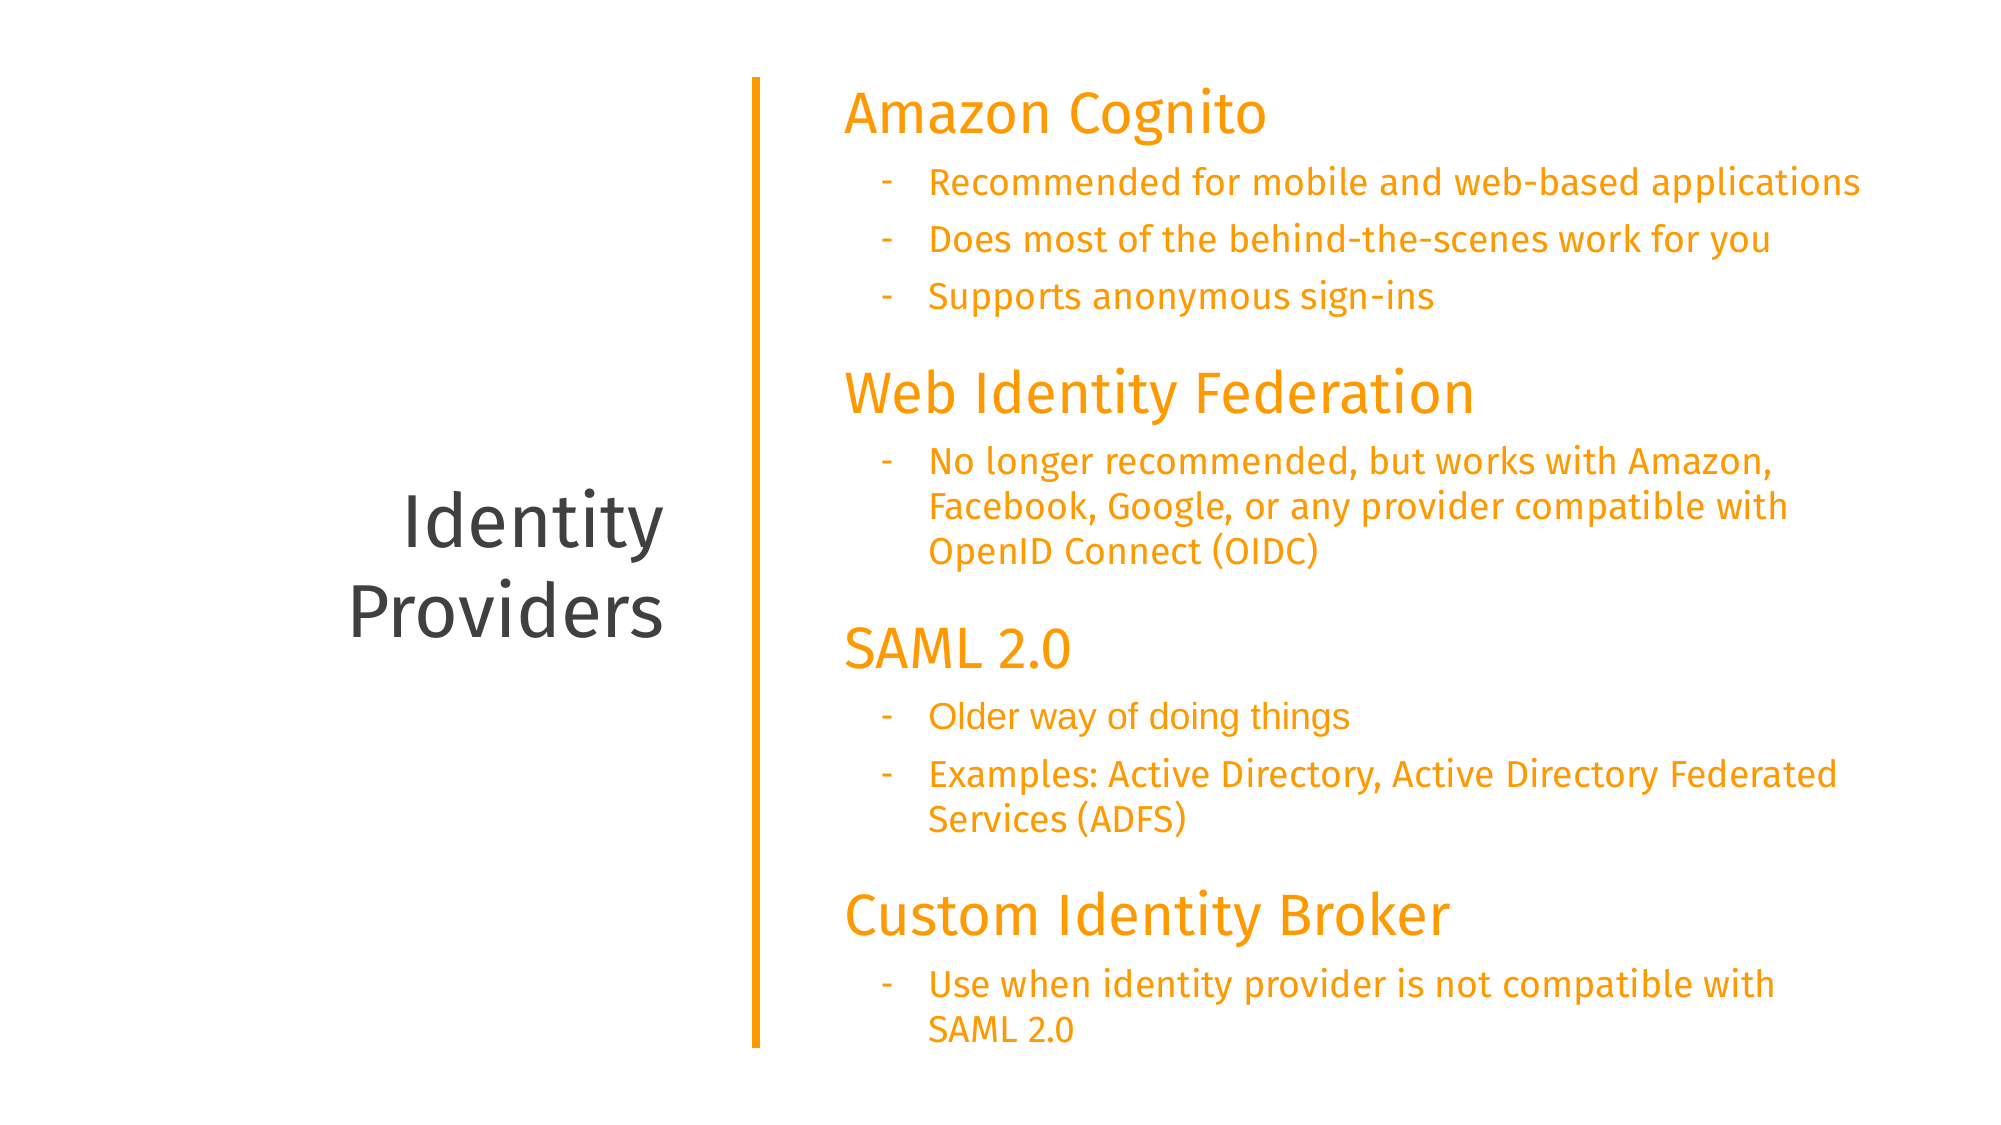

Identity Providers
Amazon Cognito
Recommended for mobile and web-based applications
Does most of the behind-the-scenes work for you
Supports anonymous sign-ins
Web Identity Federation
No longer recommended, but works with Amazon, Facebook, Google, or any provider compatible with OpenID Connect (OIDC)
SAML 2.0
Older way of doing things
Examples: Active Directory, Active Directory Federated Services (ADFS)
Custom Identity Broker
Use when identity provider is not compatible with
SAML 2.0